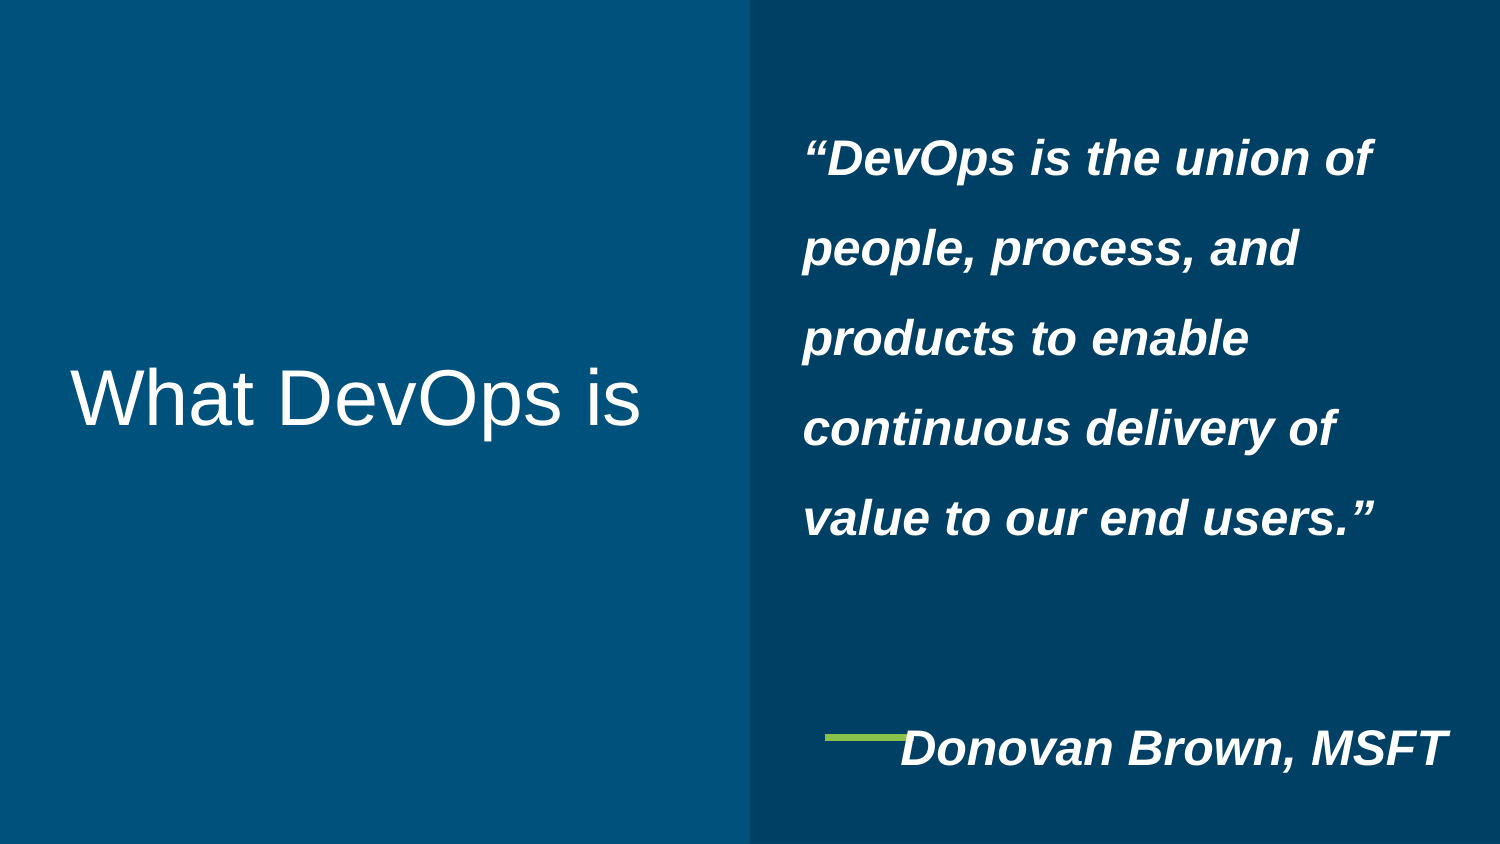

“DevOps is the union of people, process, and products to enable continuous delivery of value to our end users.”

       Donovan Brown, MSFT
# What DevOps is